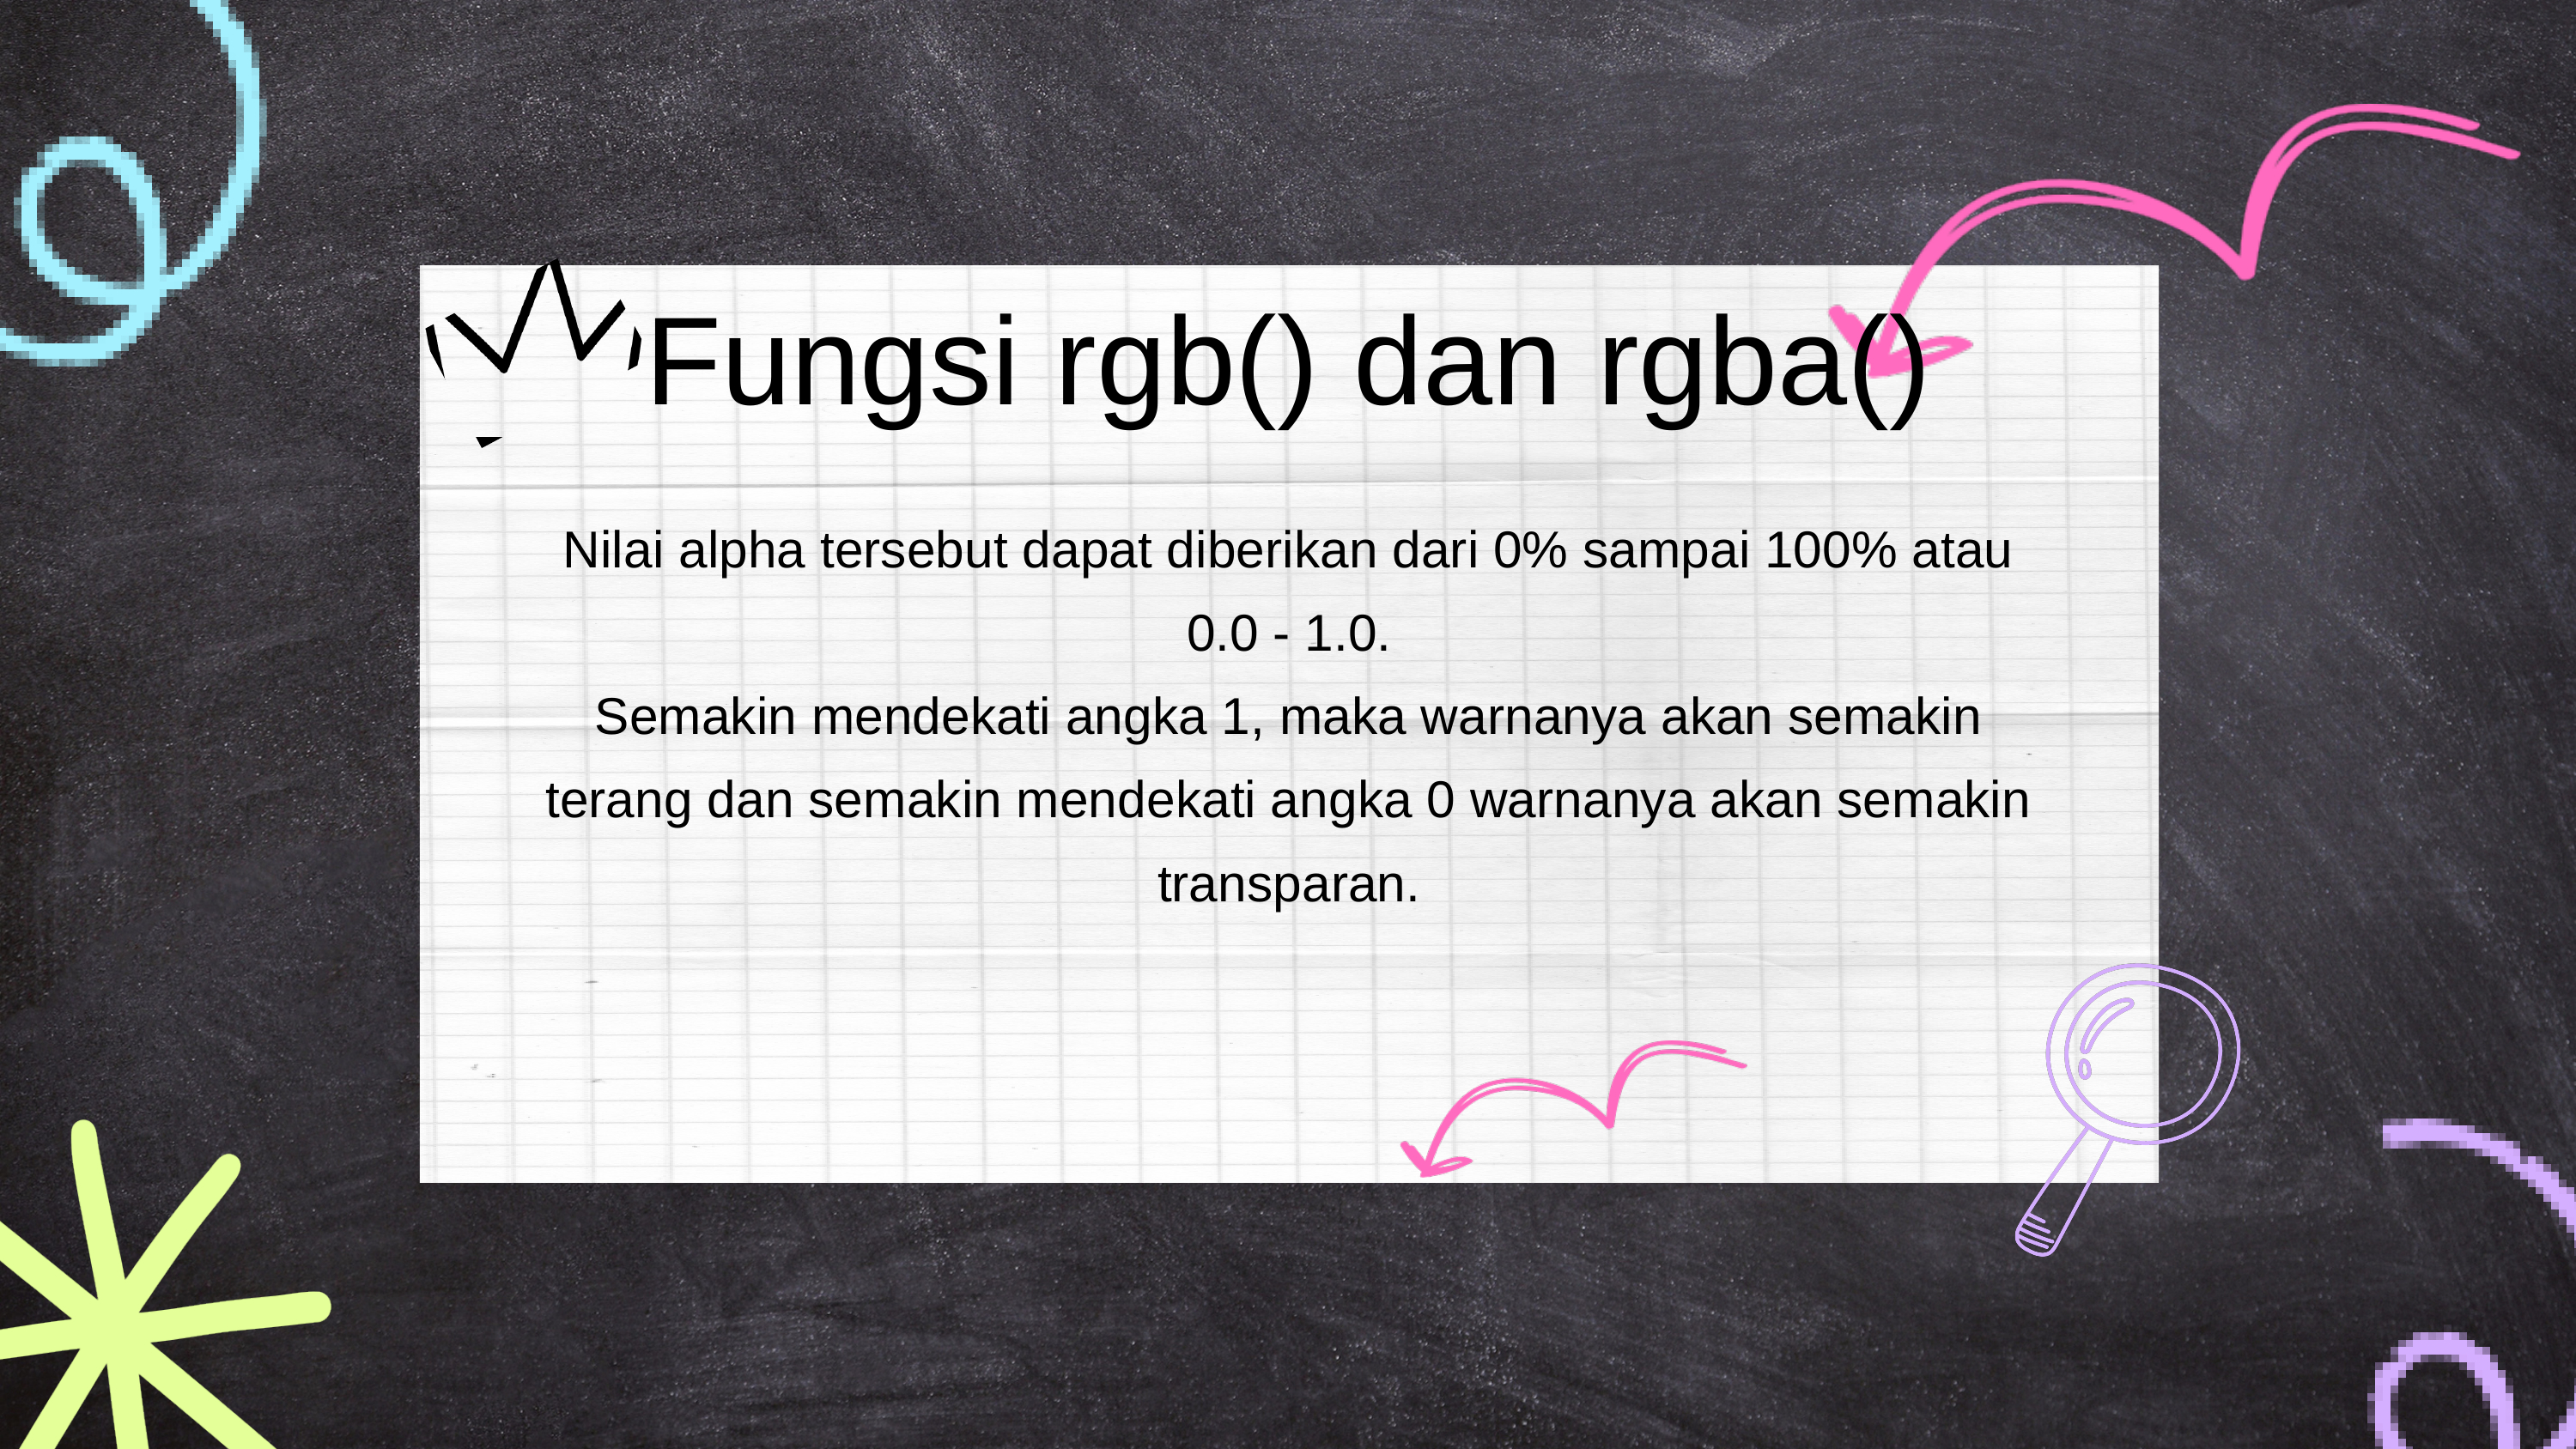

Fungsi rgb() dan rgba()
Nilai alpha tersebut dapat diberikan dari 0% sampai 100% atau 0.0 - 1.0.
Semakin mendekati angka 1, maka warnanya akan semakin terang dan semakin mendekati angka 0 warnanya akan semakin transparan.